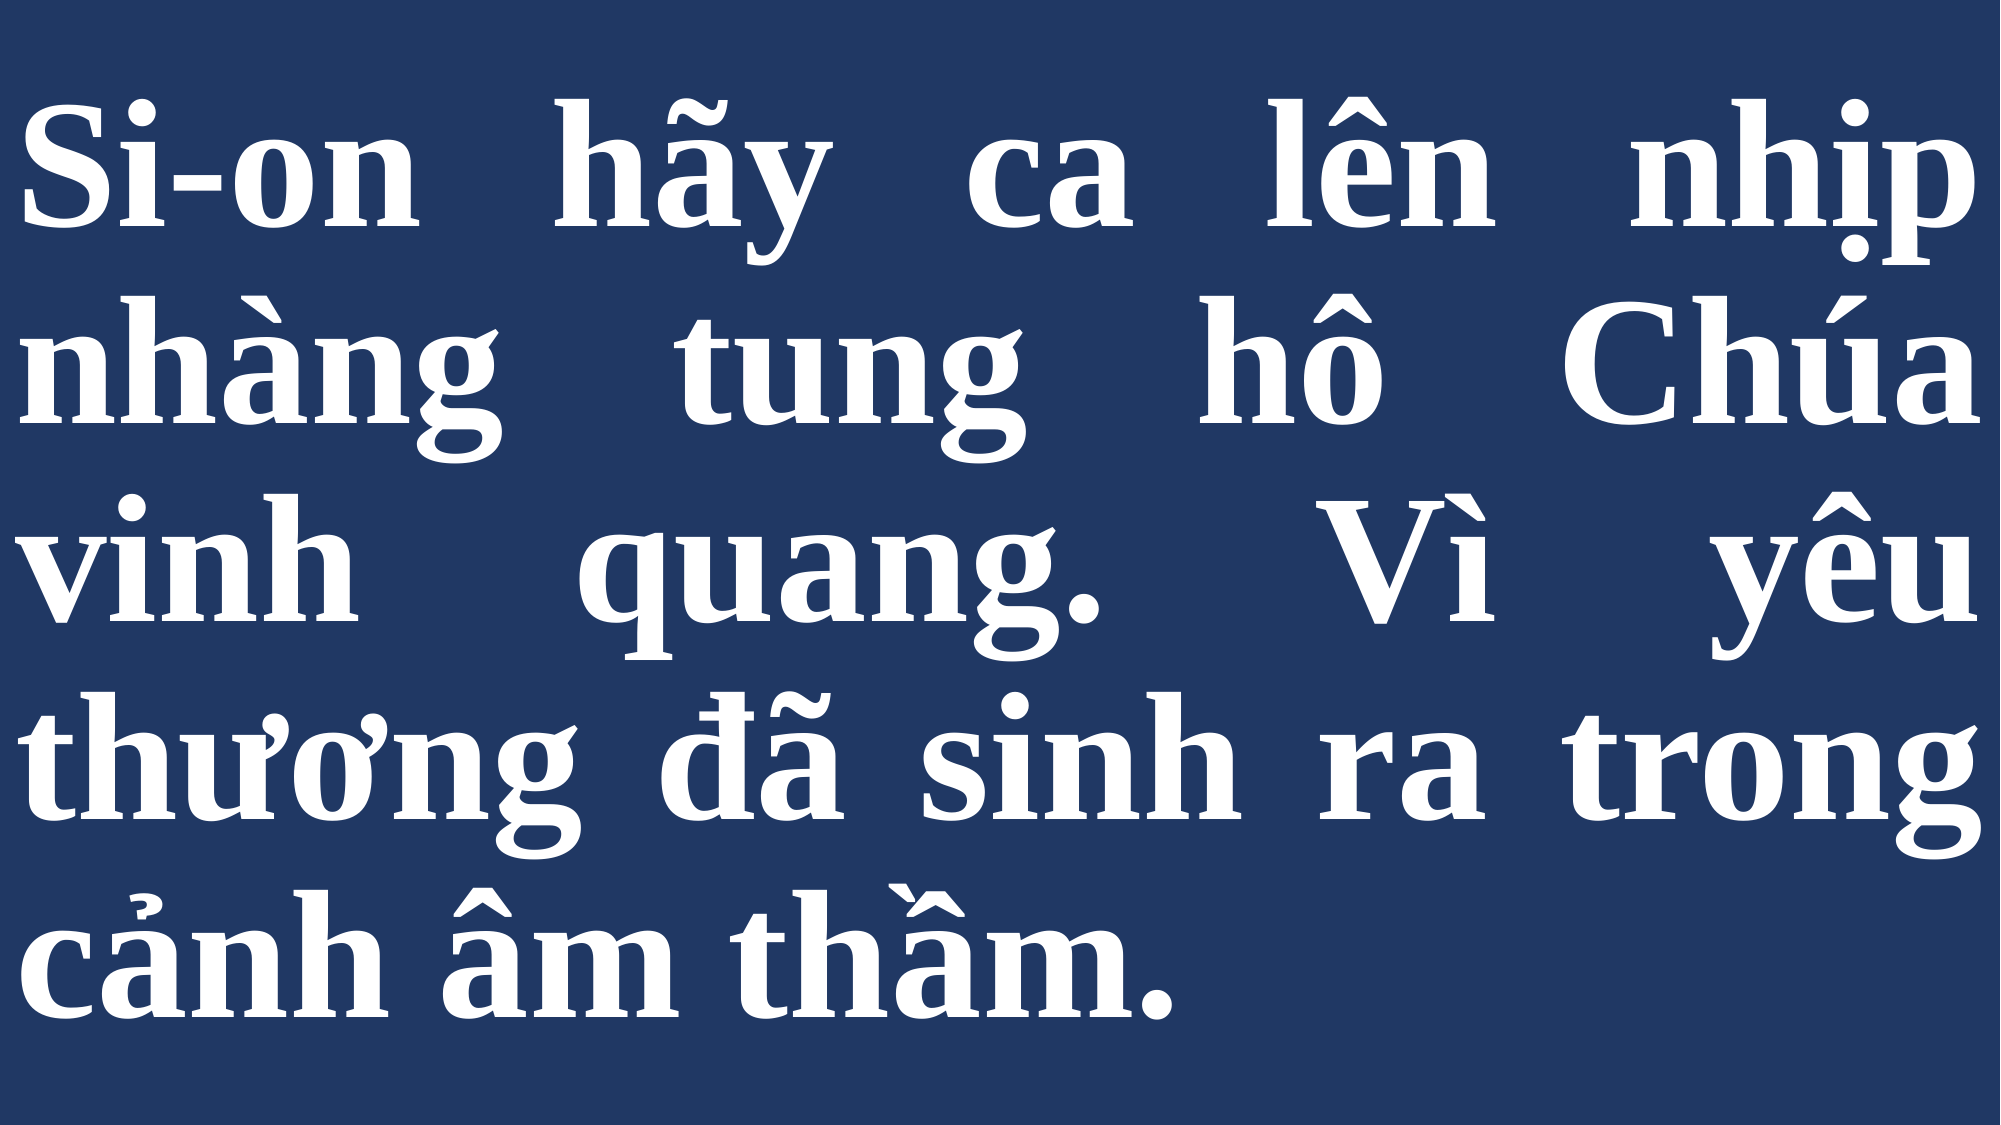

# Si-on hãy ca lên nhịp nhàng tung hô Chúa vinh quang. Vì yêu thương đã sinh ra trong cảnh âm thầm.